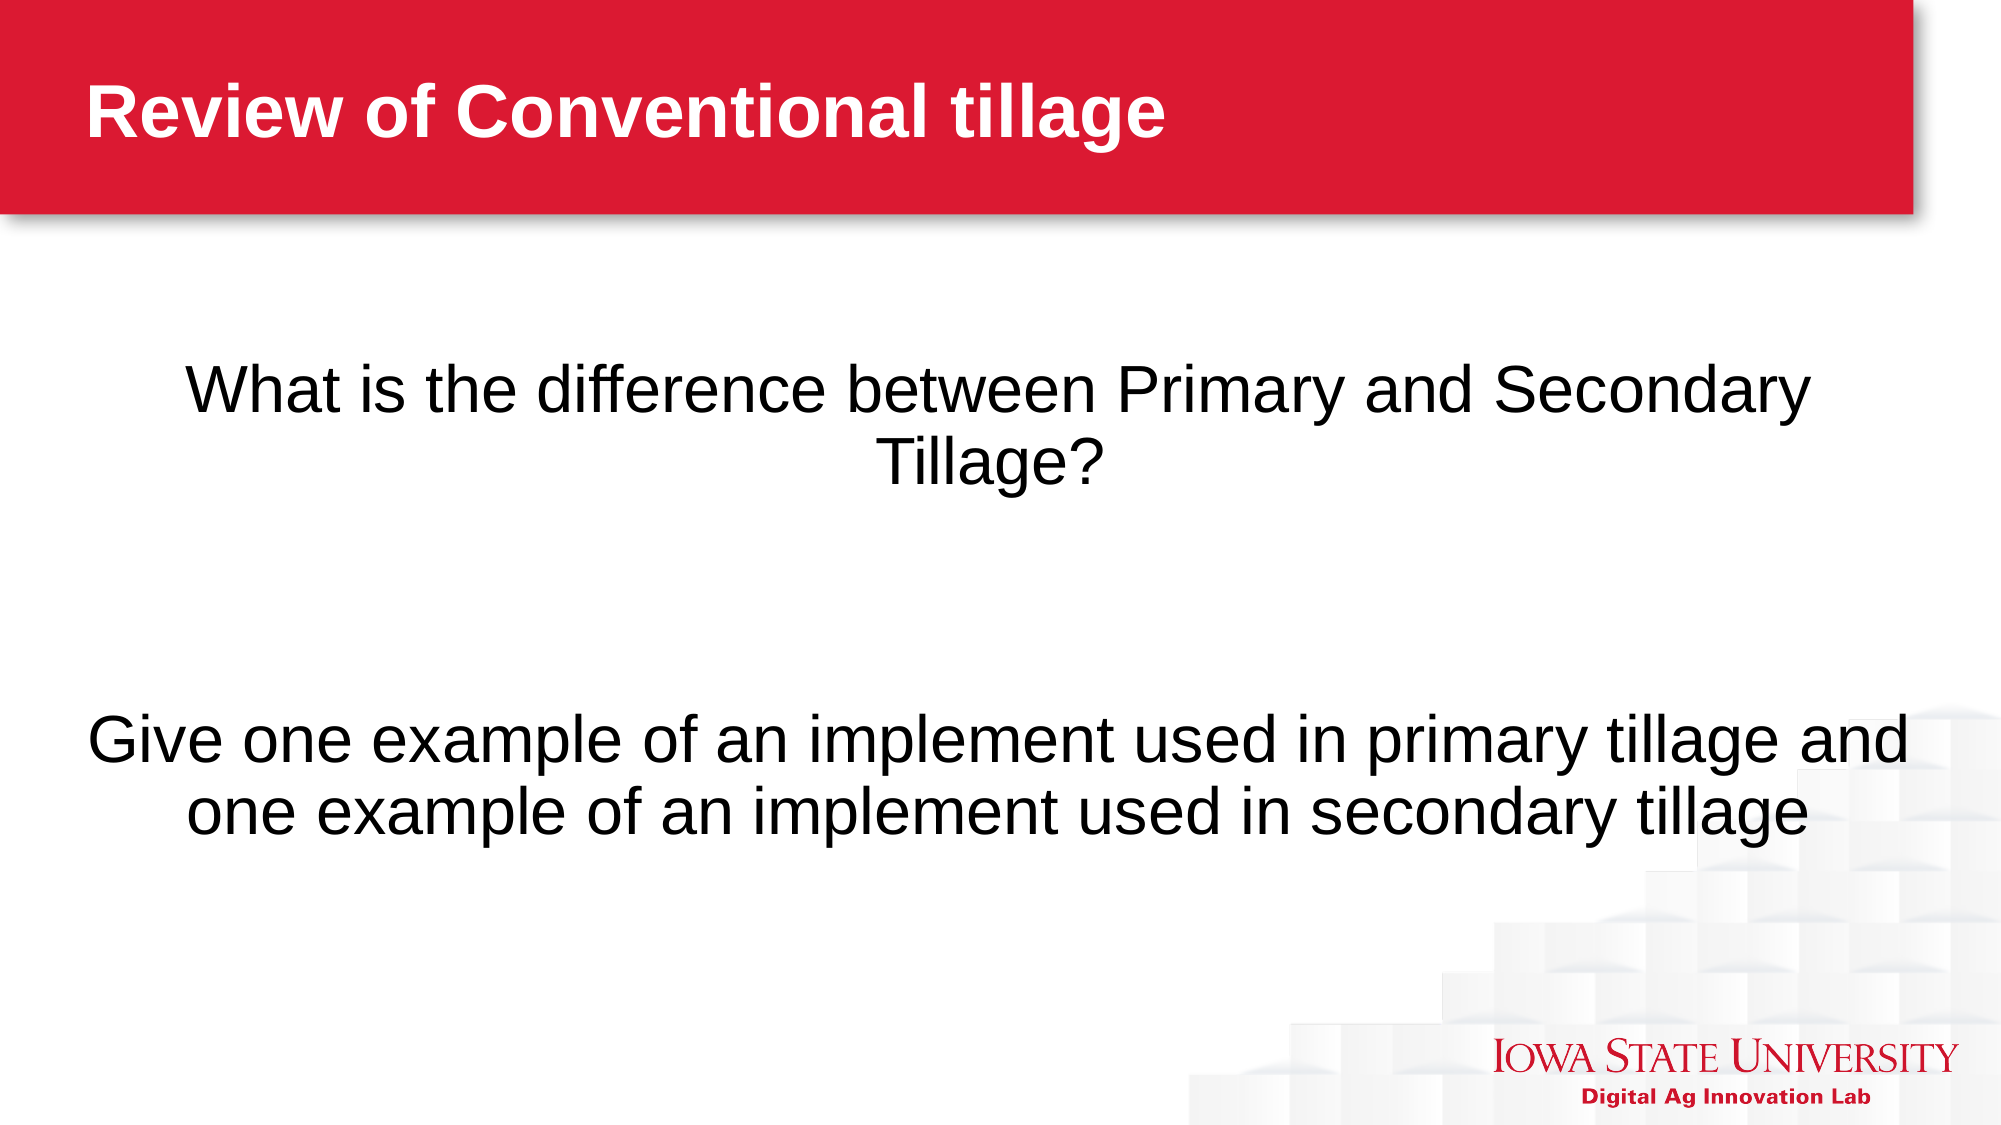

# Review of Conventional tillage

What is the difference between Primary and Secondary Tillage?

Give one example of an implement used in primary tillage and one example of an implement used in secondary tillage